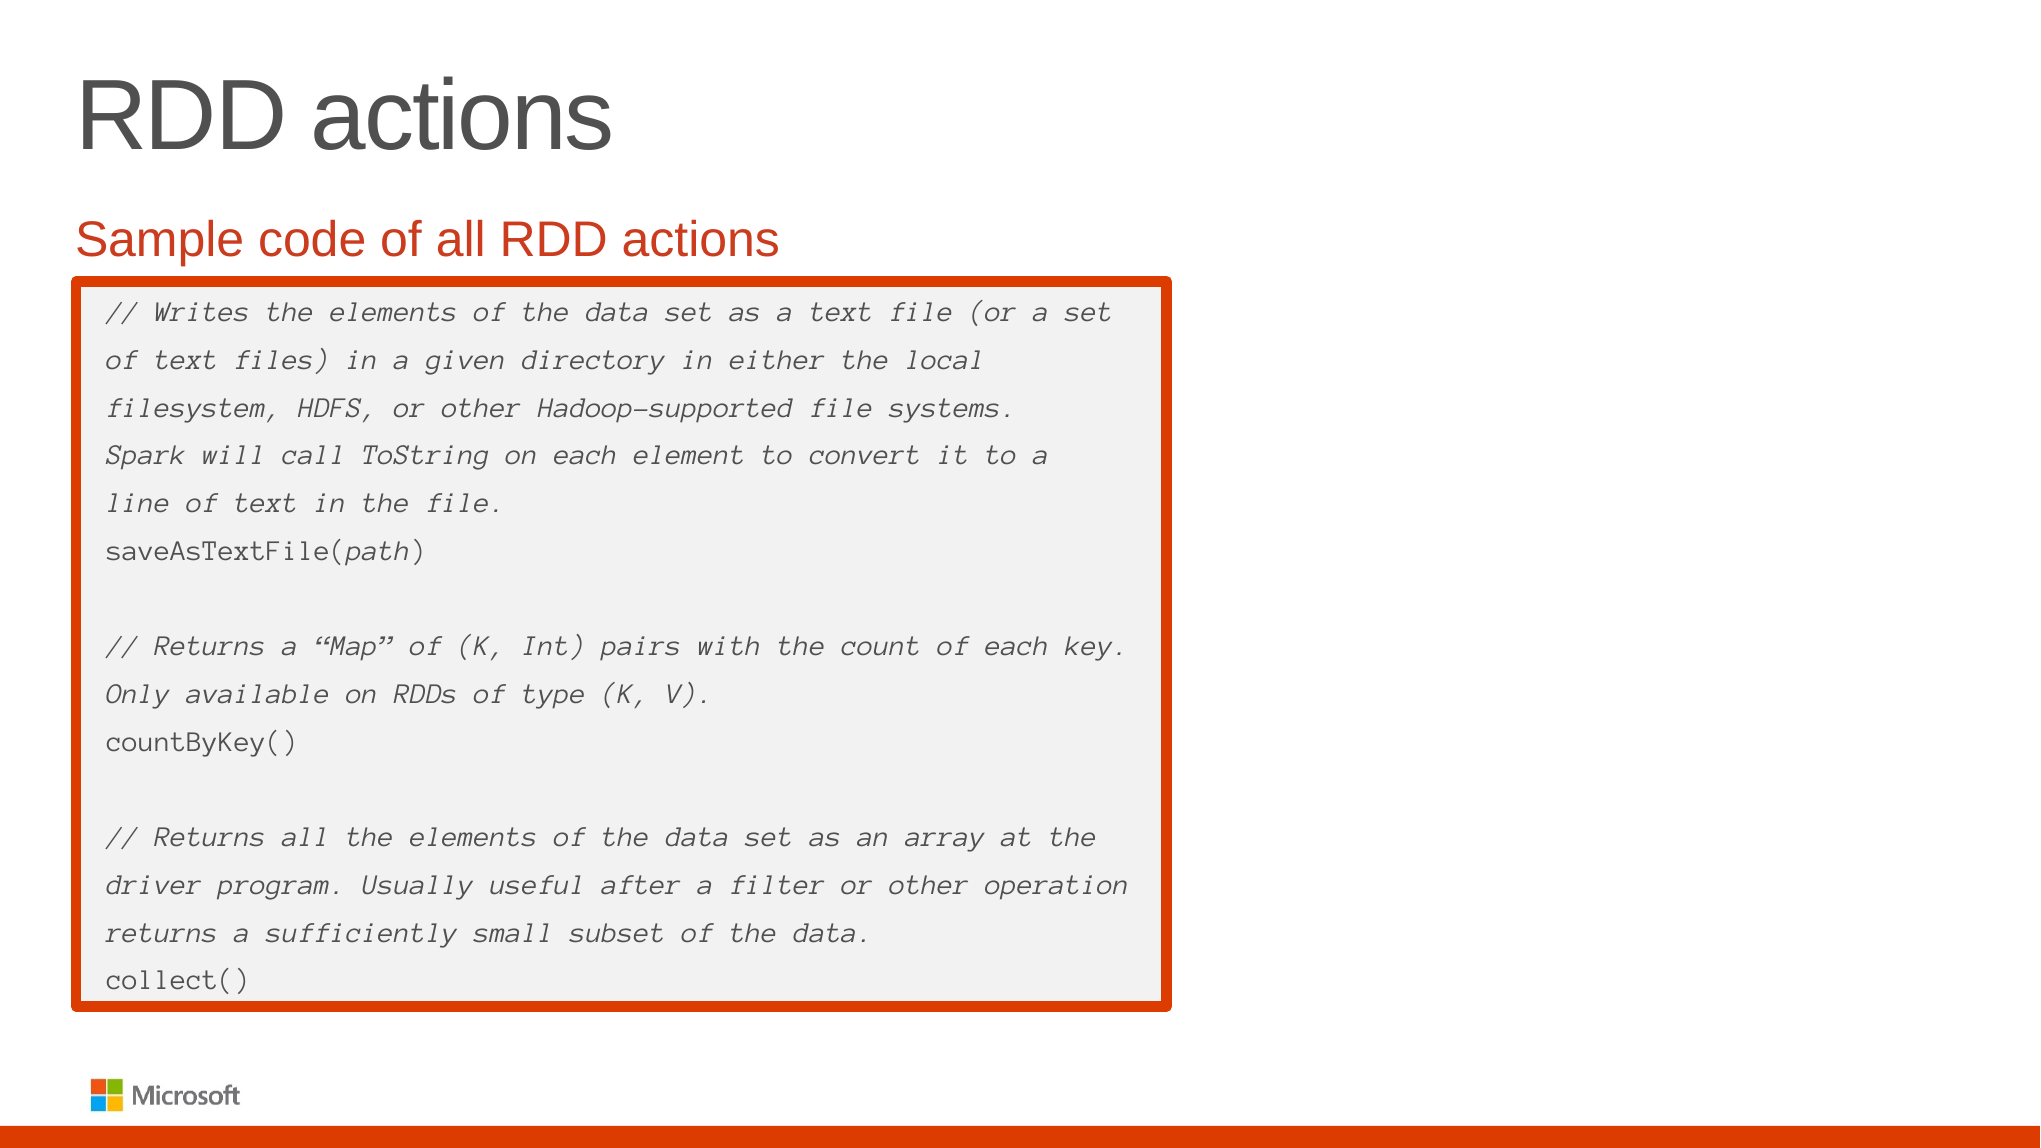

# RDD actions
Sample code of all RDD actions
// Writes the elements of the data set as a text file (or a set
of text files) in a given directory in either the local
filesystem, HDFS, or other Hadoop-supported file systems.
Spark will call ToString on each element to convert it to a
line of text in the file.
saveAsTextFile(path)

// Returns a “Map” of (K, Int) pairs with the count of each key.
Only available on RDDs of type (K, V).
countByKey()

// Returns all the elements of the data set as an array at the
driver program. Usually useful after a filter or other operation
returns a sufficiently small subset of the data.
collect()